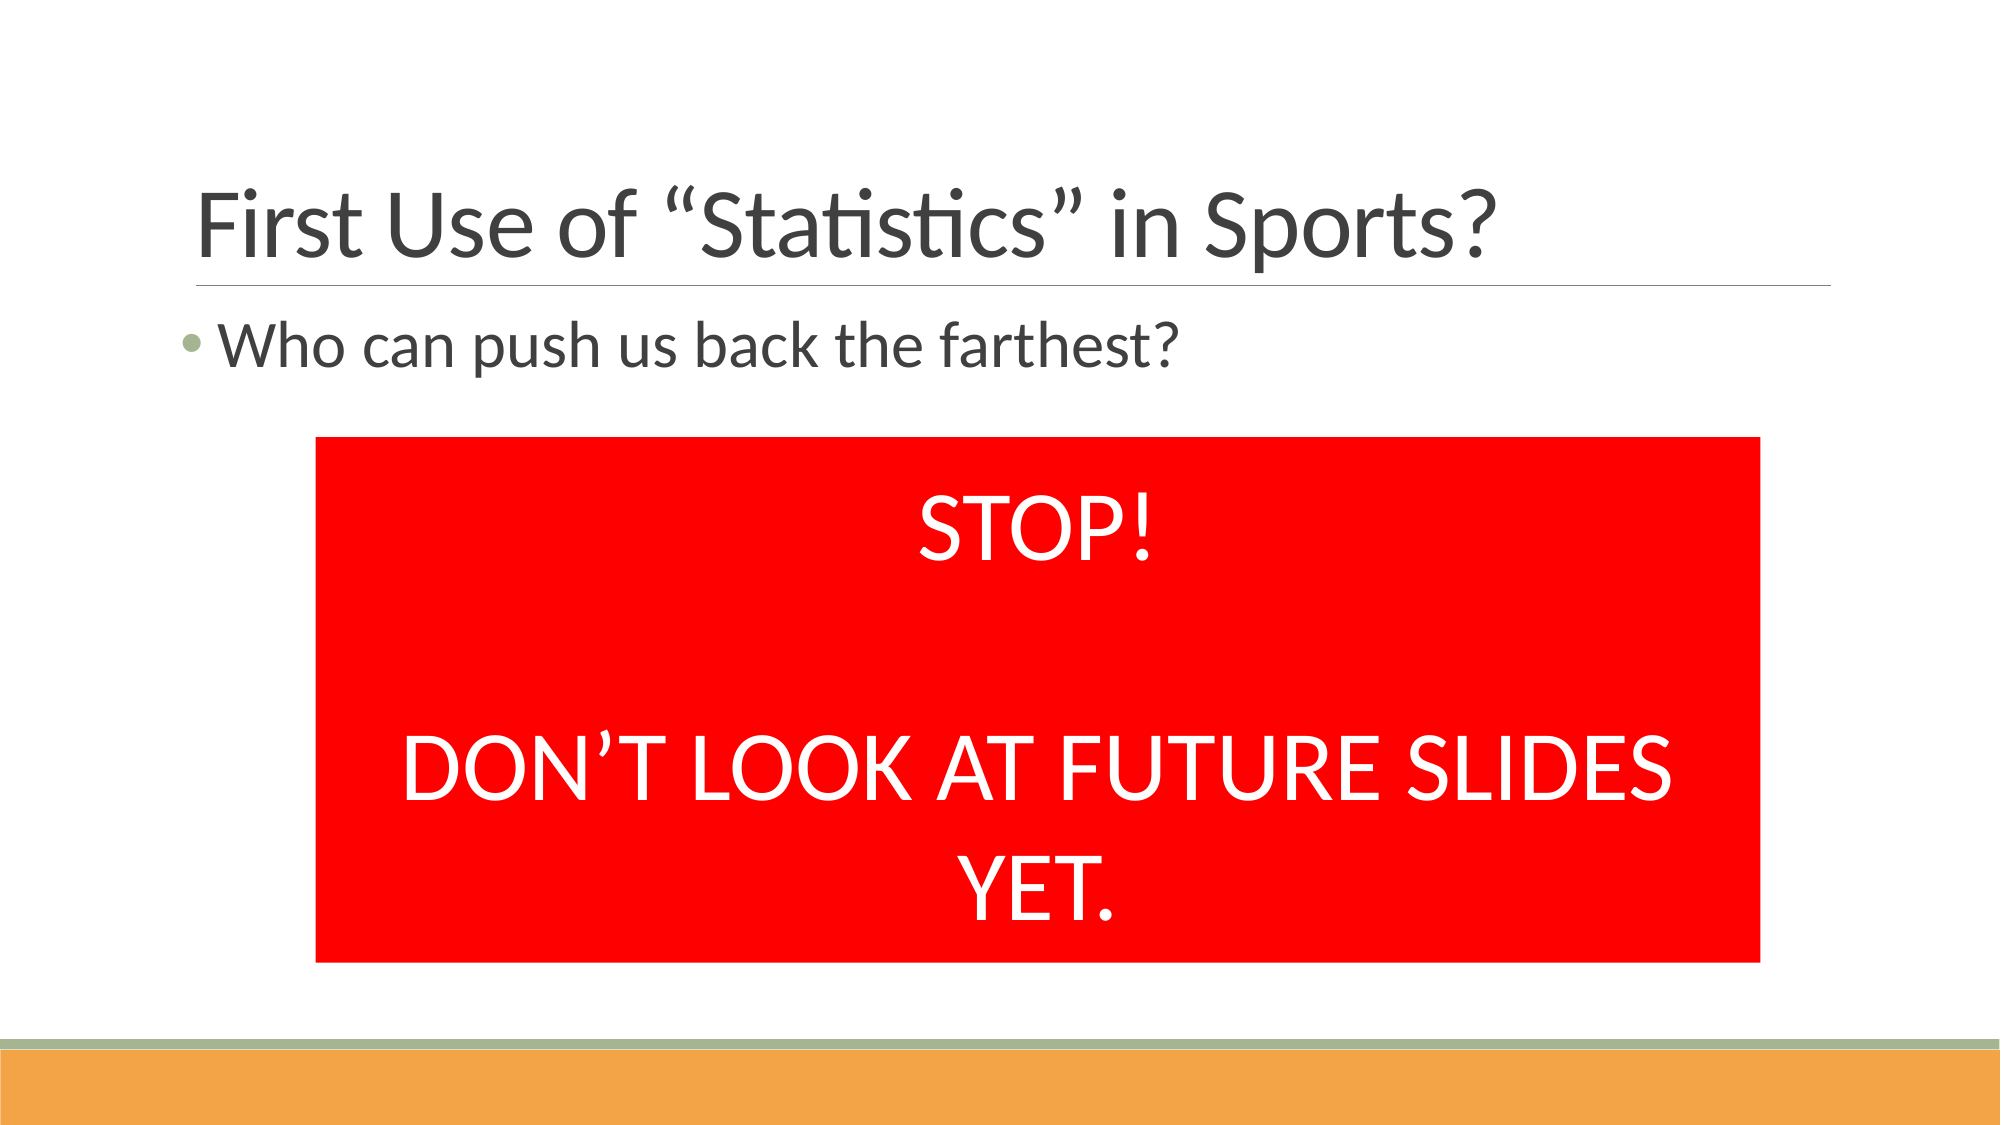

# First Use of “Statistics” in Sports?
Who can push us back the farthest?

STOP!

DON’T LOOK AT FUTURE SLIDES YET.